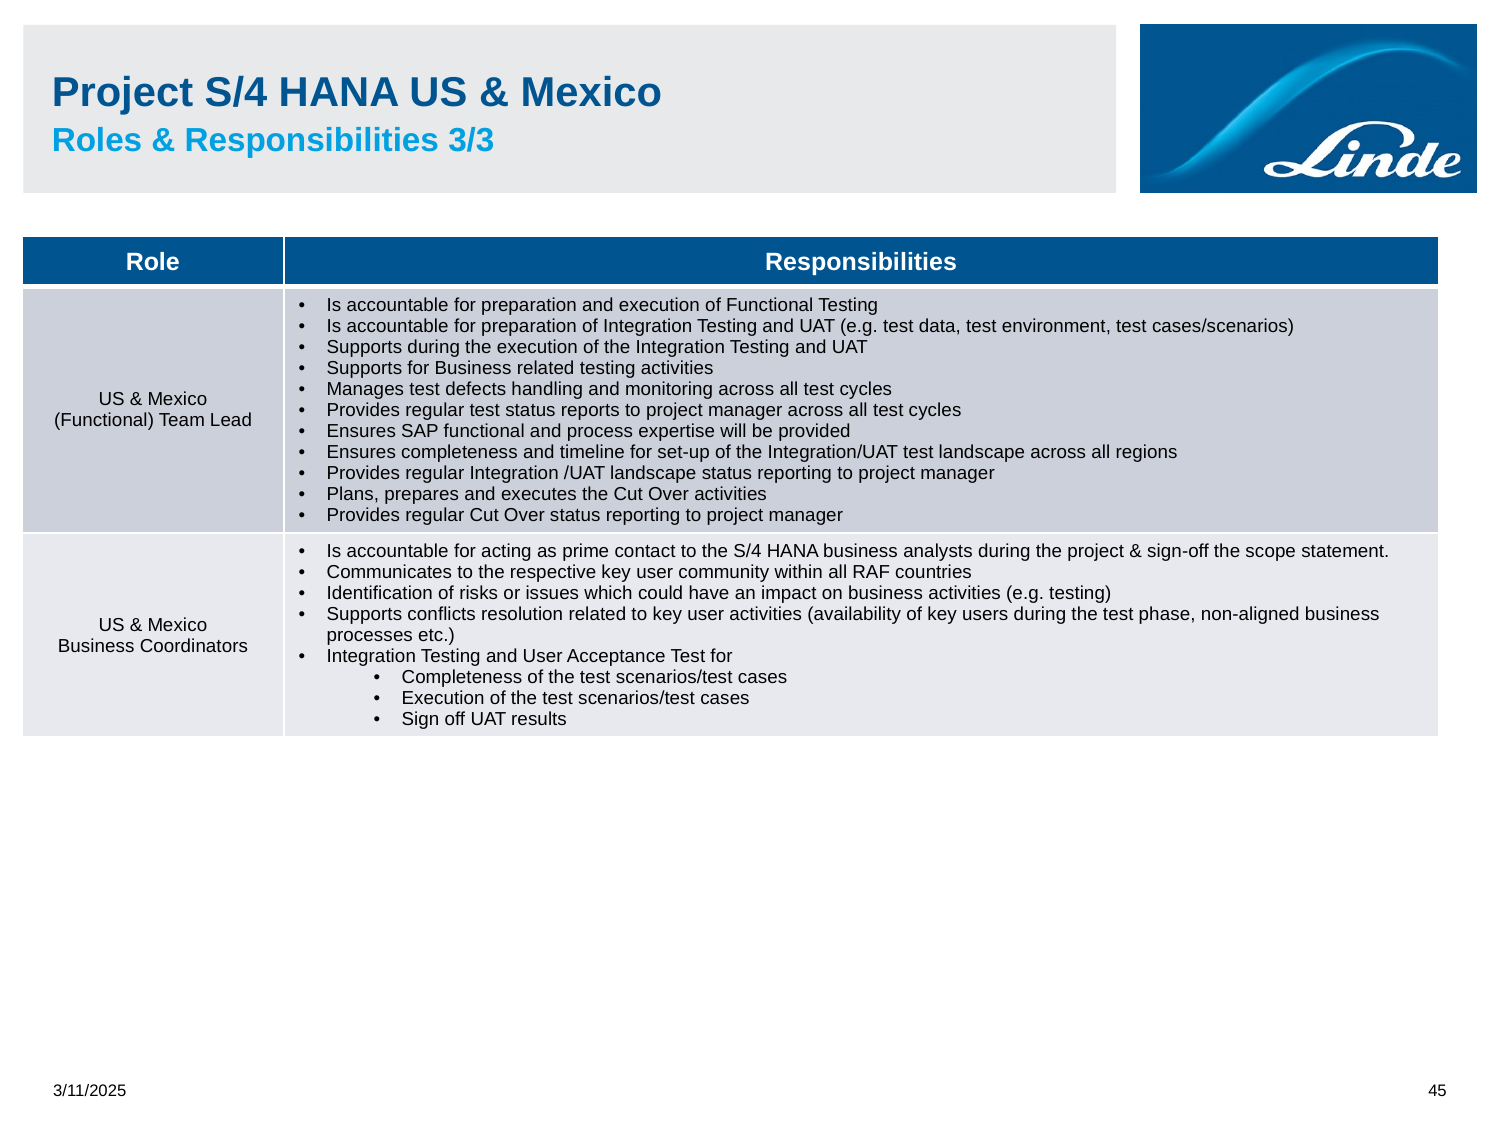

# Project S/4 HANA US & Mexico Roles & Responsibilities 3/3
| Role | Responsibilities |
| --- | --- |
| US & Mexico (Functional) Team Lead | Is accountable for preparation and execution of Functional Testing Is accountable for preparation of Integration Testing and UAT (e.g. test data, test environment, test cases/scenarios) Supports during the execution of the Integration Testing and UAT Supports for Business related testing activities Manages test defects handling and monitoring across all test cycles Provides regular test status reports to project manager across all test cycles Ensures SAP functional and process expertise will be provided Ensures completeness and timeline for set-up of the Integration/UAT test landscape across all regions Provides regular Integration /UAT landscape status reporting to project manager Plans, prepares and executes the Cut Over activities Provides regular Cut Over status reporting to project manager |
| US & Mexico Business Coordinators | Is accountable for acting as prime contact to the S/4 HANA business analysts during the project & sign-off the scope statement. Communicates to the respective key user community within all RAF countries Identification of risks or issues which could have an impact on business activities (e.g. testing) Supports conflicts resolution related to key user activities (availability of key users during the test phase, non-aligned business processes etc.) Integration Testing and User Acceptance Test for Completeness of the test scenarios/test cases Execution of the test scenarios/test cases Sign off UAT results |
3/11/2025